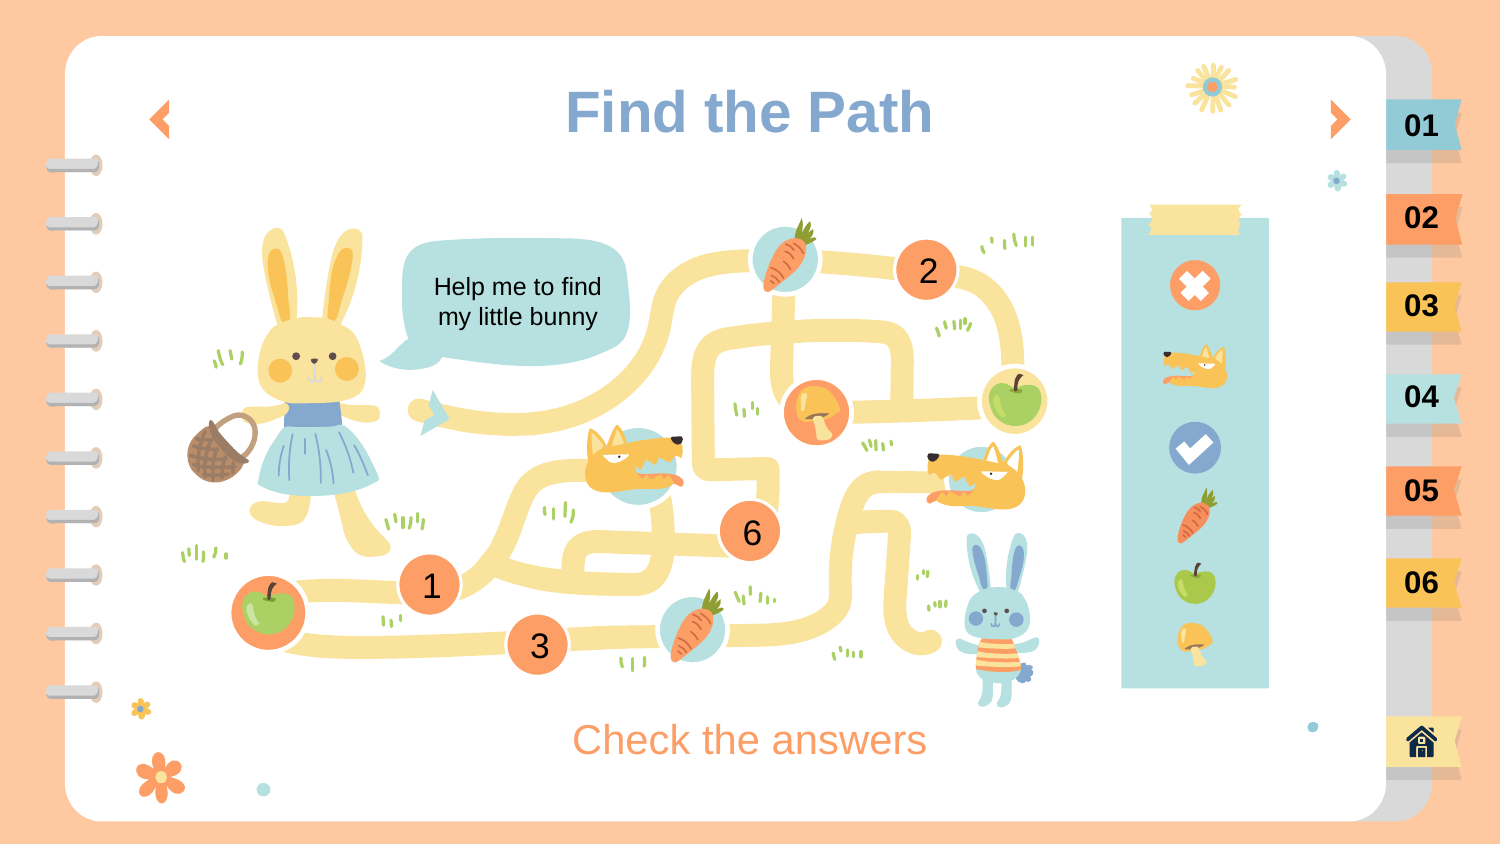

# Find the Path
01

02

Help me to find my little bunny

2

03

04

05

6
1
06

3

Check the answers